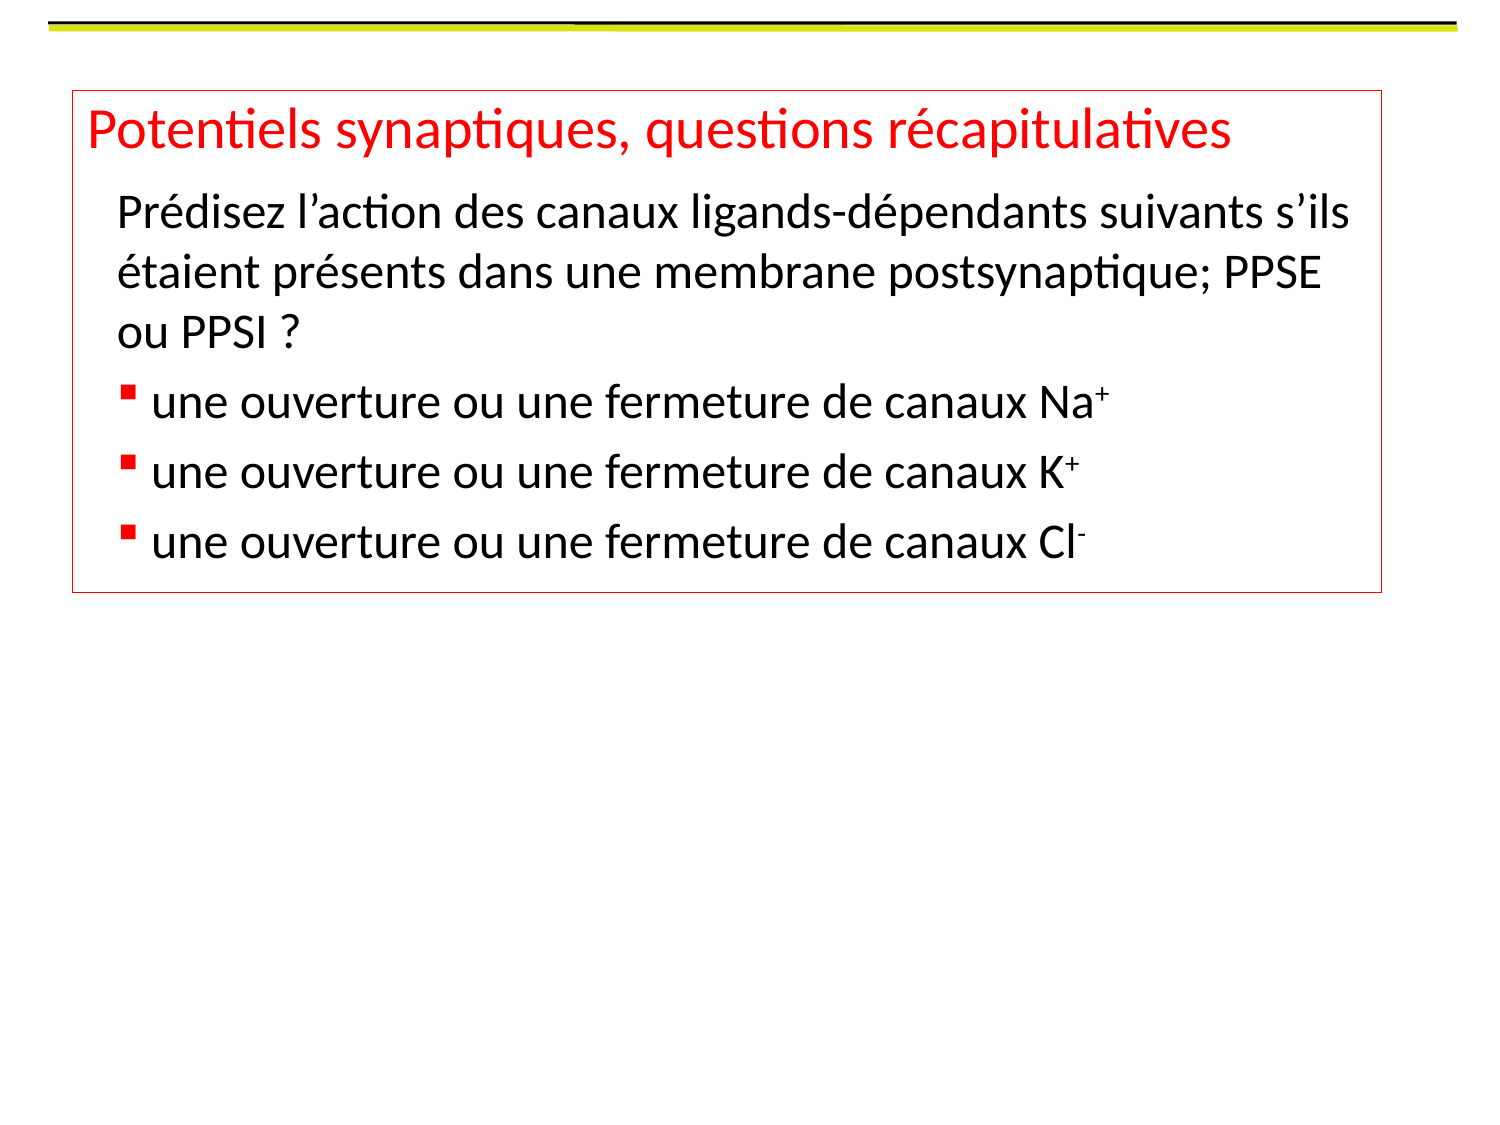

Potentiels synaptiques, questions récapitulatives
Prédisez l’action des canaux ligands-dépendants suivants s’ils étaient présents dans une membrane postsynaptique; PPSE ou PPSI ?
 une ouverture ou une fermeture de canaux Na+
 une ouverture ou une fermeture de canaux K+
 une ouverture ou une fermeture de canaux Cl-